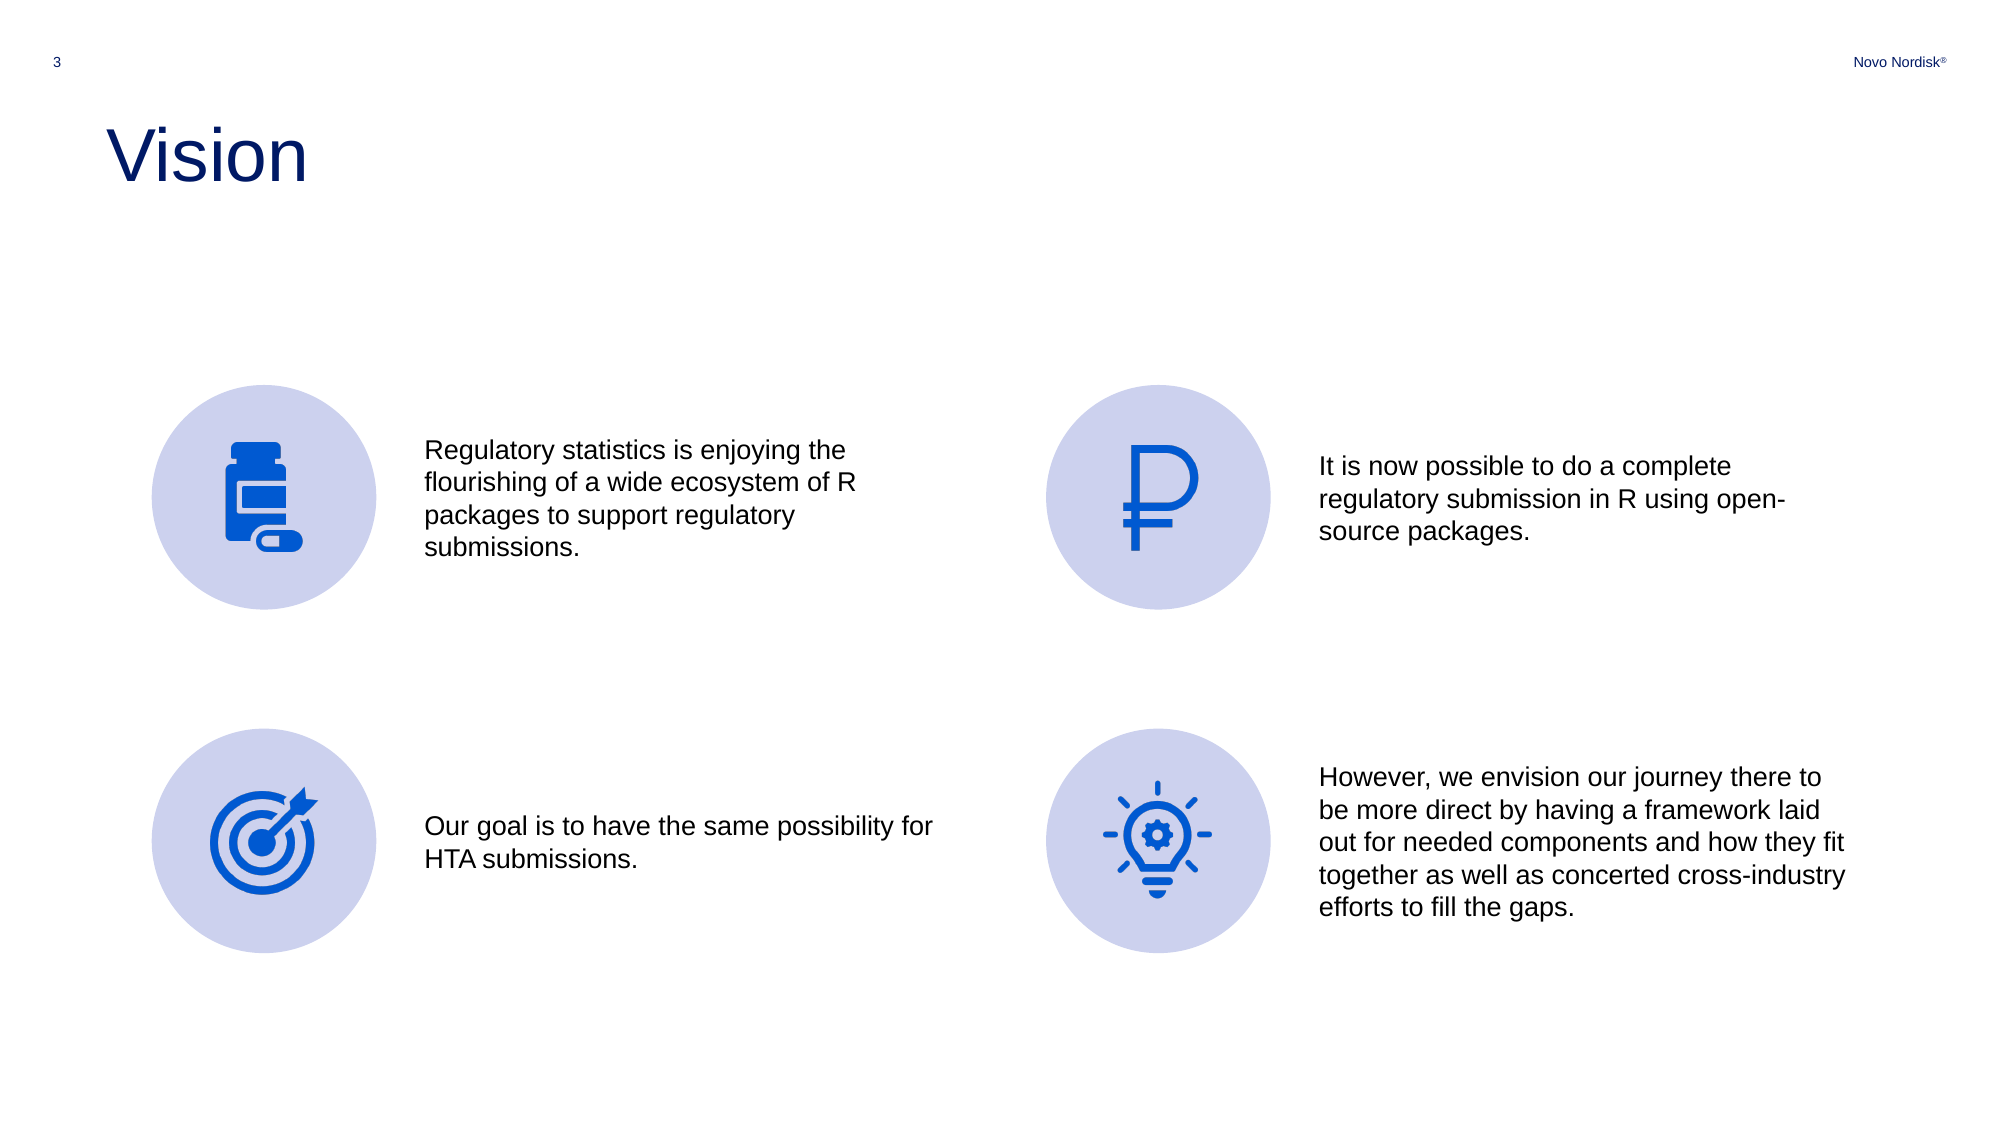

3

# Vision

Regulatory statistics is enjoying the flourishing of a wide ecosystem of R packages to support regulatory submissions.
It is now possible to do a complete regulatory submission in R using open-source packages.
Our goal is to have the same possibility for HTA submissions.
However, we envision our journey there to be more direct by having a framework laid out for needed components and how they fit together as well as concerted cross-industry efforts to fill the gaps.